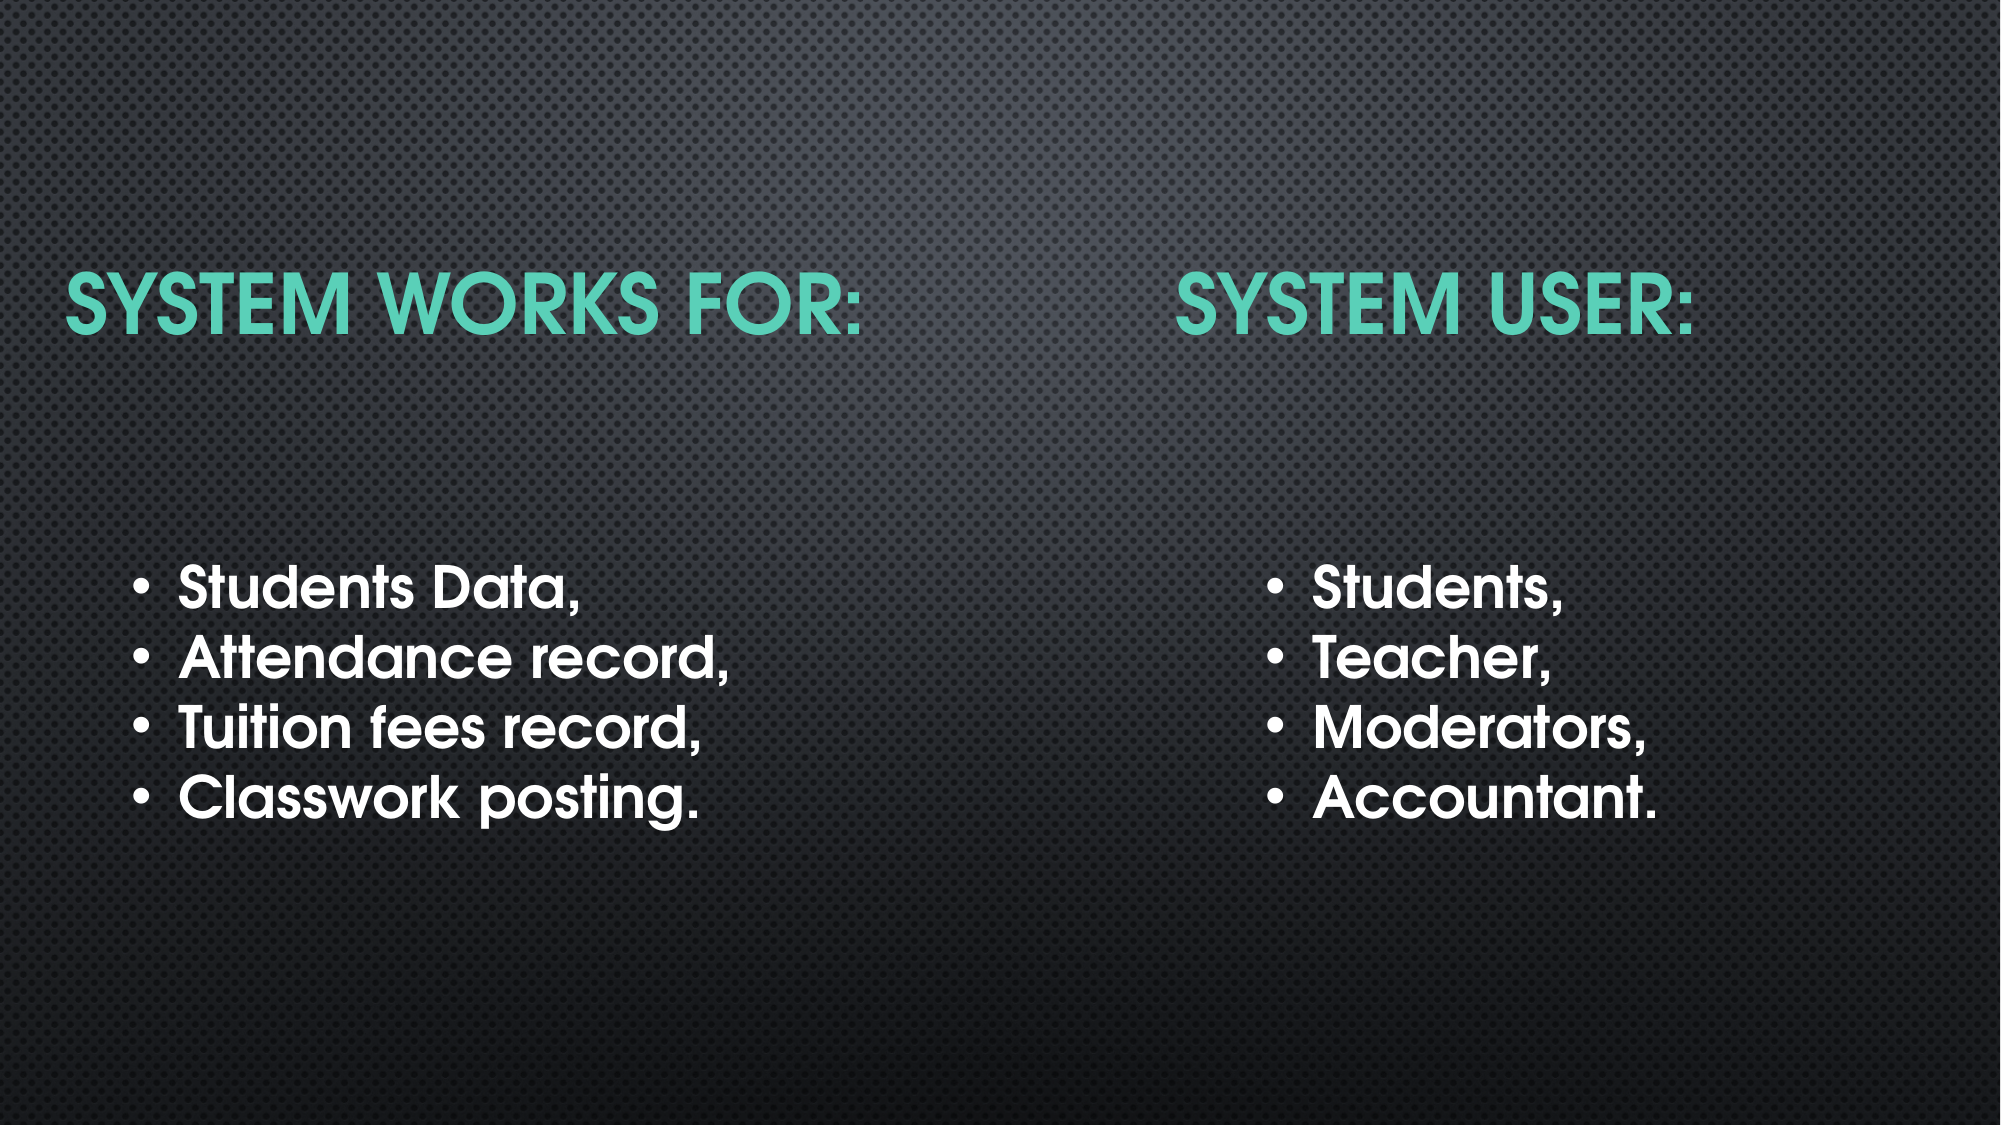

# System works for:
System user:
Students Data,
Attendance record,
Tuition fees record,
Classwork posting.
Students,
Teacher,
Moderators,
Accountant.